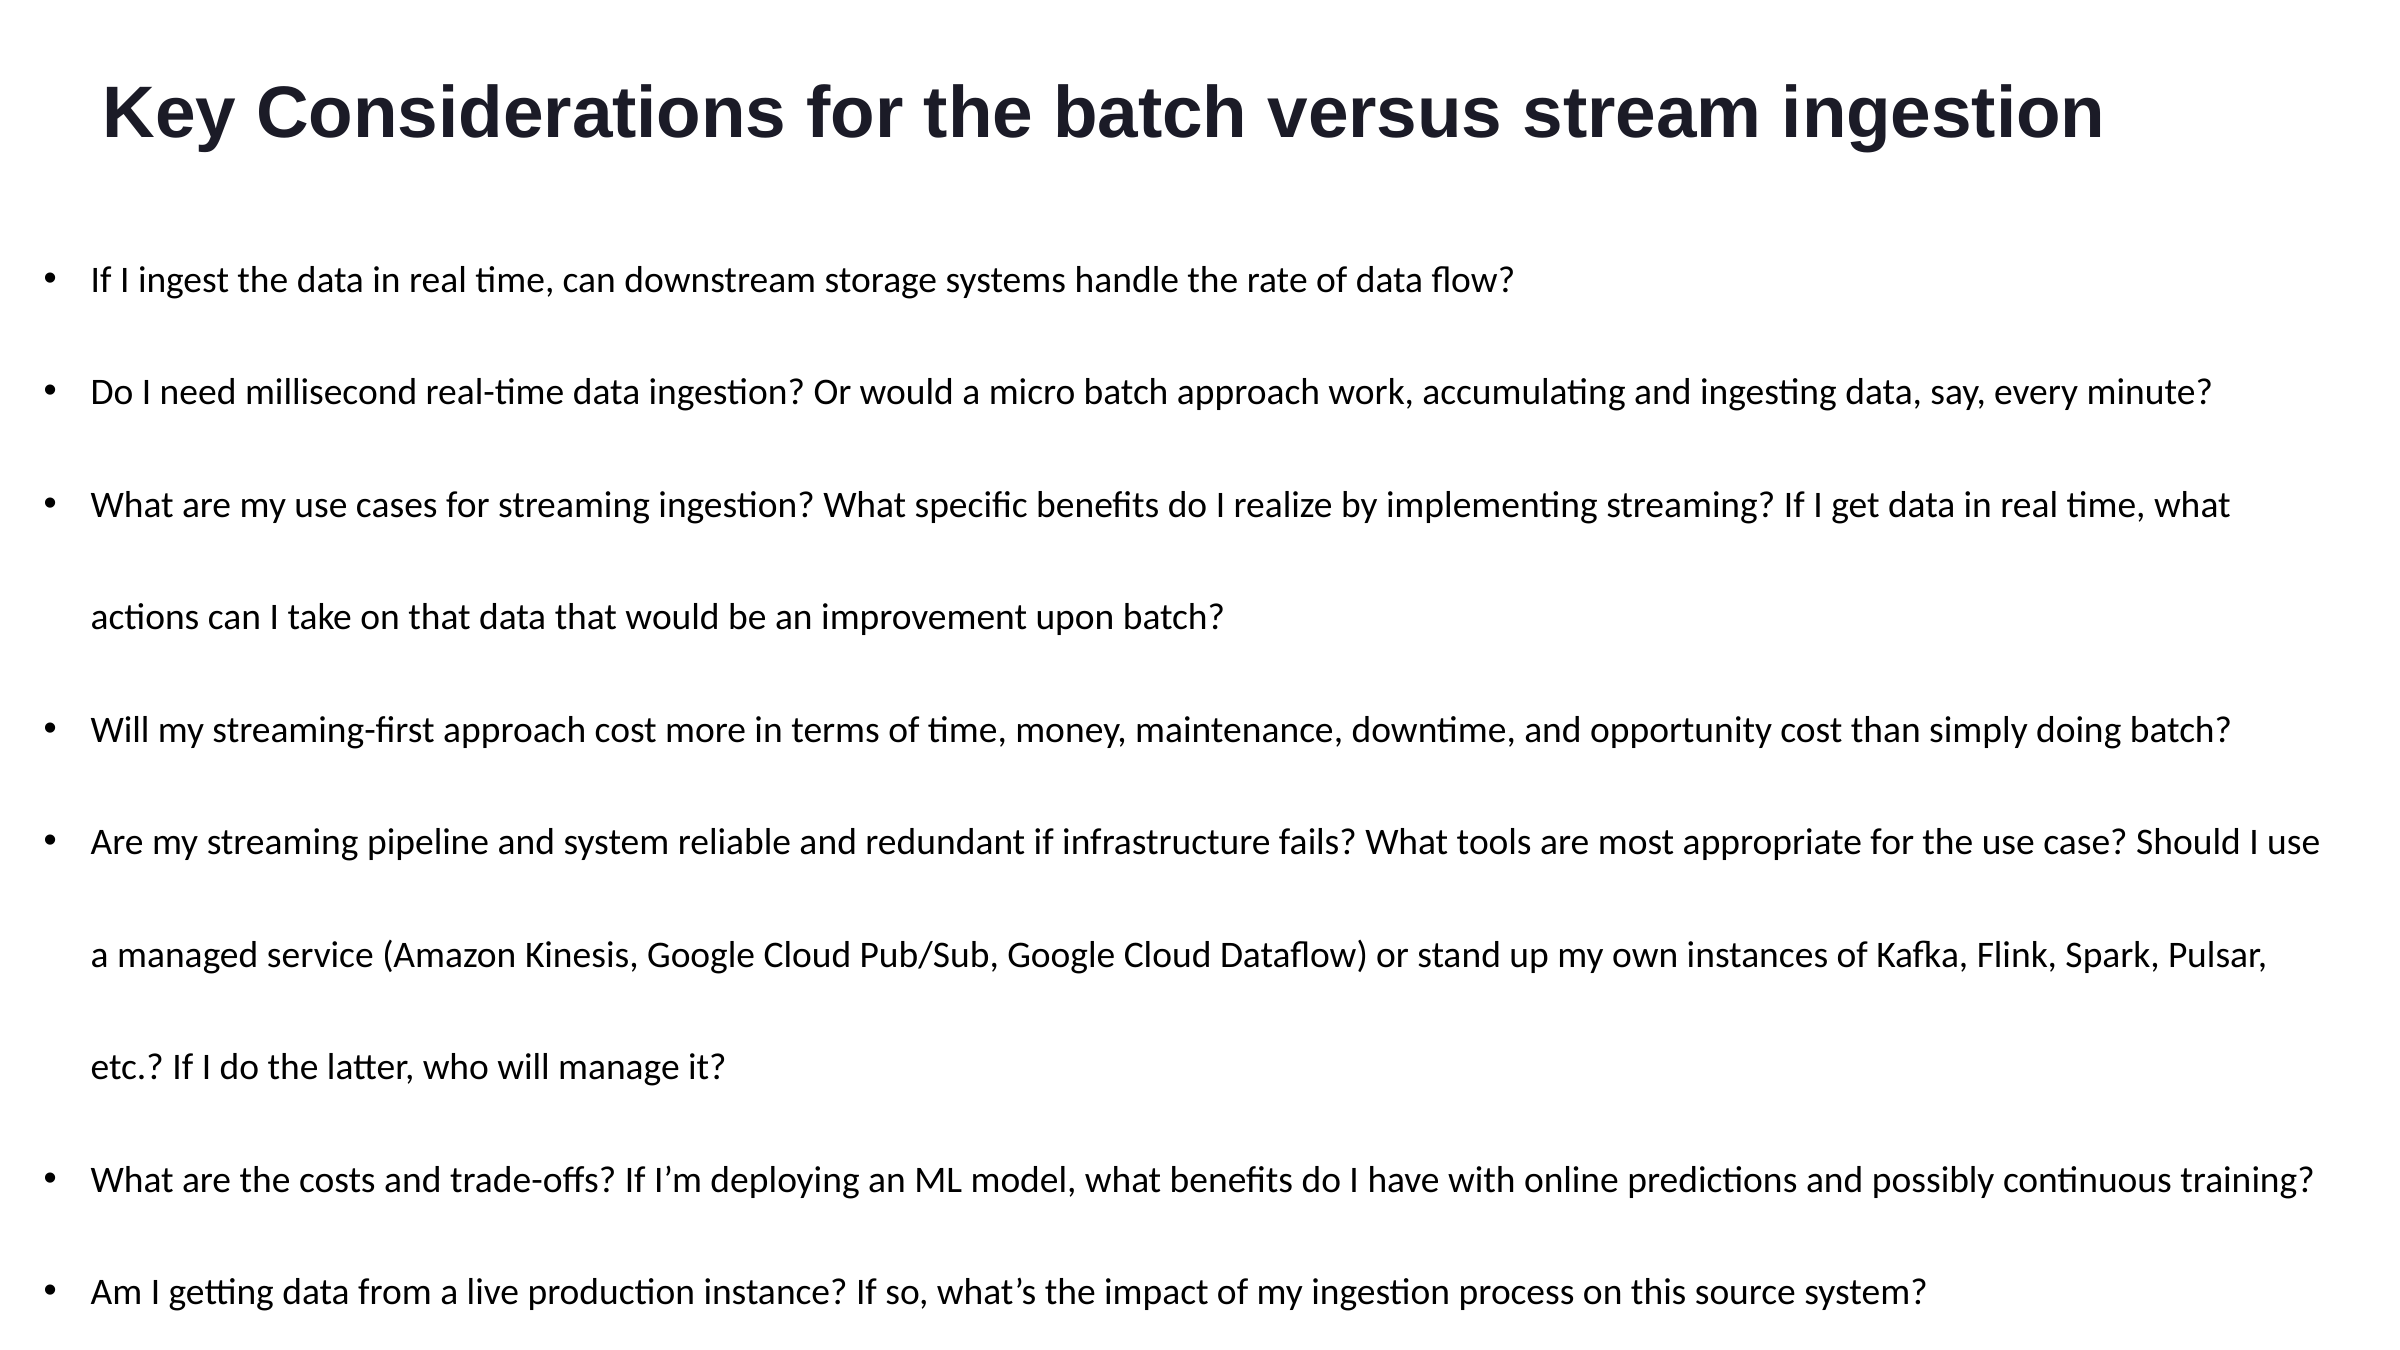

Key Considerations for the batch versus stream ingestion
If I ingest the data in real time, can downstream storage systems handle the rate of data flow?
Do I need millisecond real-time data ingestion? Or would a micro batch approach work, accumulating and ingesting data, say, every minute?
What are my use cases for streaming ingestion? What specific benefits do I realize by implementing streaming? If I get data in real time, what actions can I take on that data that would be an improvement upon batch?
Will my streaming-first approach cost more in terms of time, money, maintenance, downtime, and opportunity cost than simply doing batch?
Are my streaming pipeline and system reliable and redundant if infrastructure fails? What tools are most appropriate for the use case? Should I use a managed service (Amazon Kinesis, Google Cloud Pub/Sub, Google Cloud Dataflow) or stand up my own instances of Kafka, Flink, Spark, Pulsar, etc.? If I do the latter, who will manage it?
What are the costs and trade-offs? If I’m deploying an ML model, what benefits do I have with online predictions and possibly continuous training?
Am I getting data from a live production instance? If so, what’s the impact of my ingestion process on this source system?